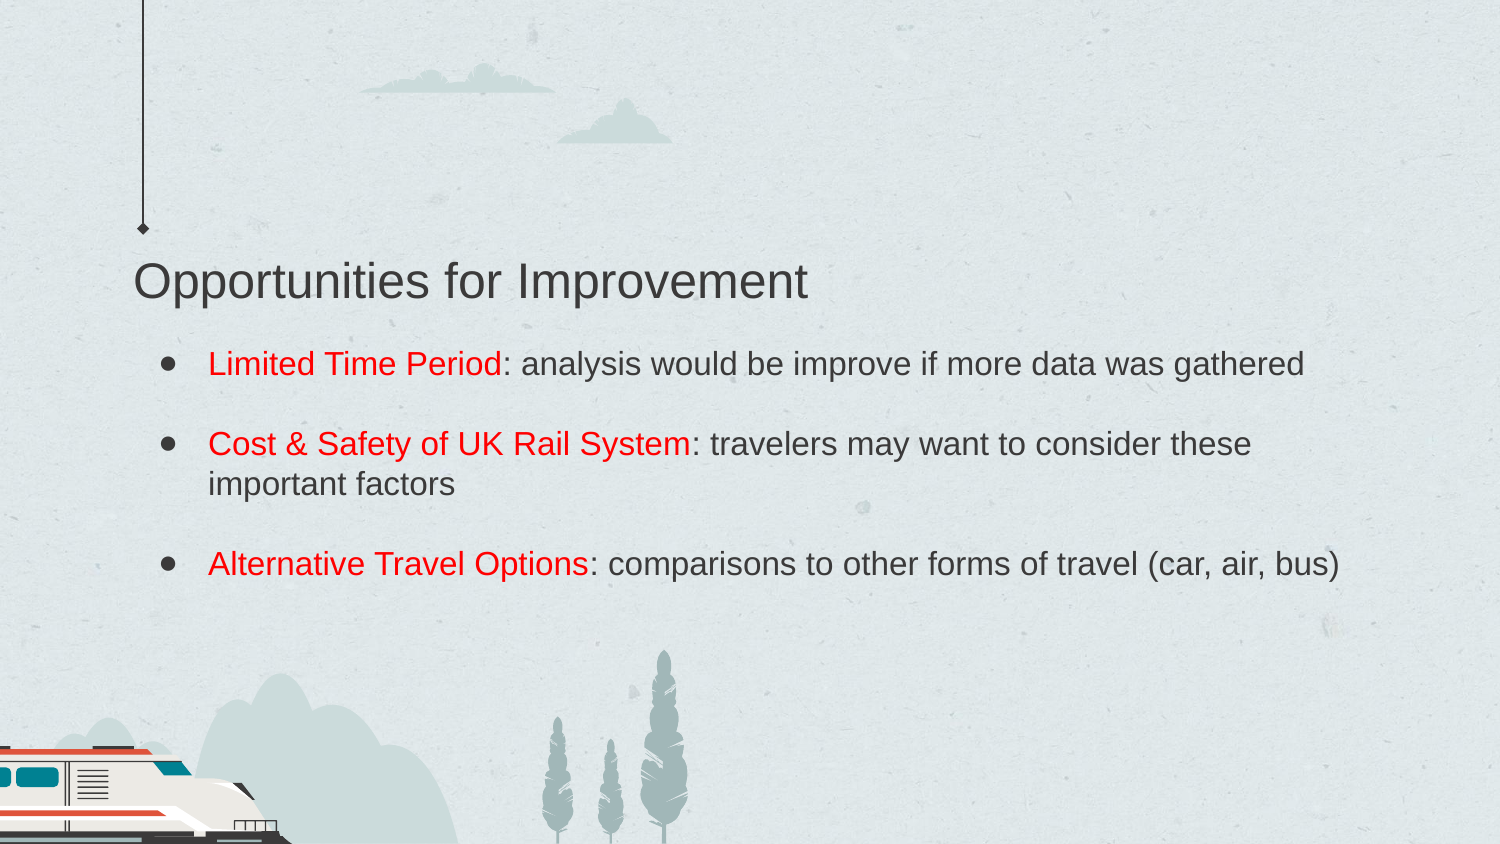

# Opportunities for Improvement
Limited Time Period: analysis would be improve if more data was gathered

Cost & Safety of UK Rail System: travelers may want to consider these important factors

Alternative Travel Options: comparisons to other forms of travel (car, air, bus)